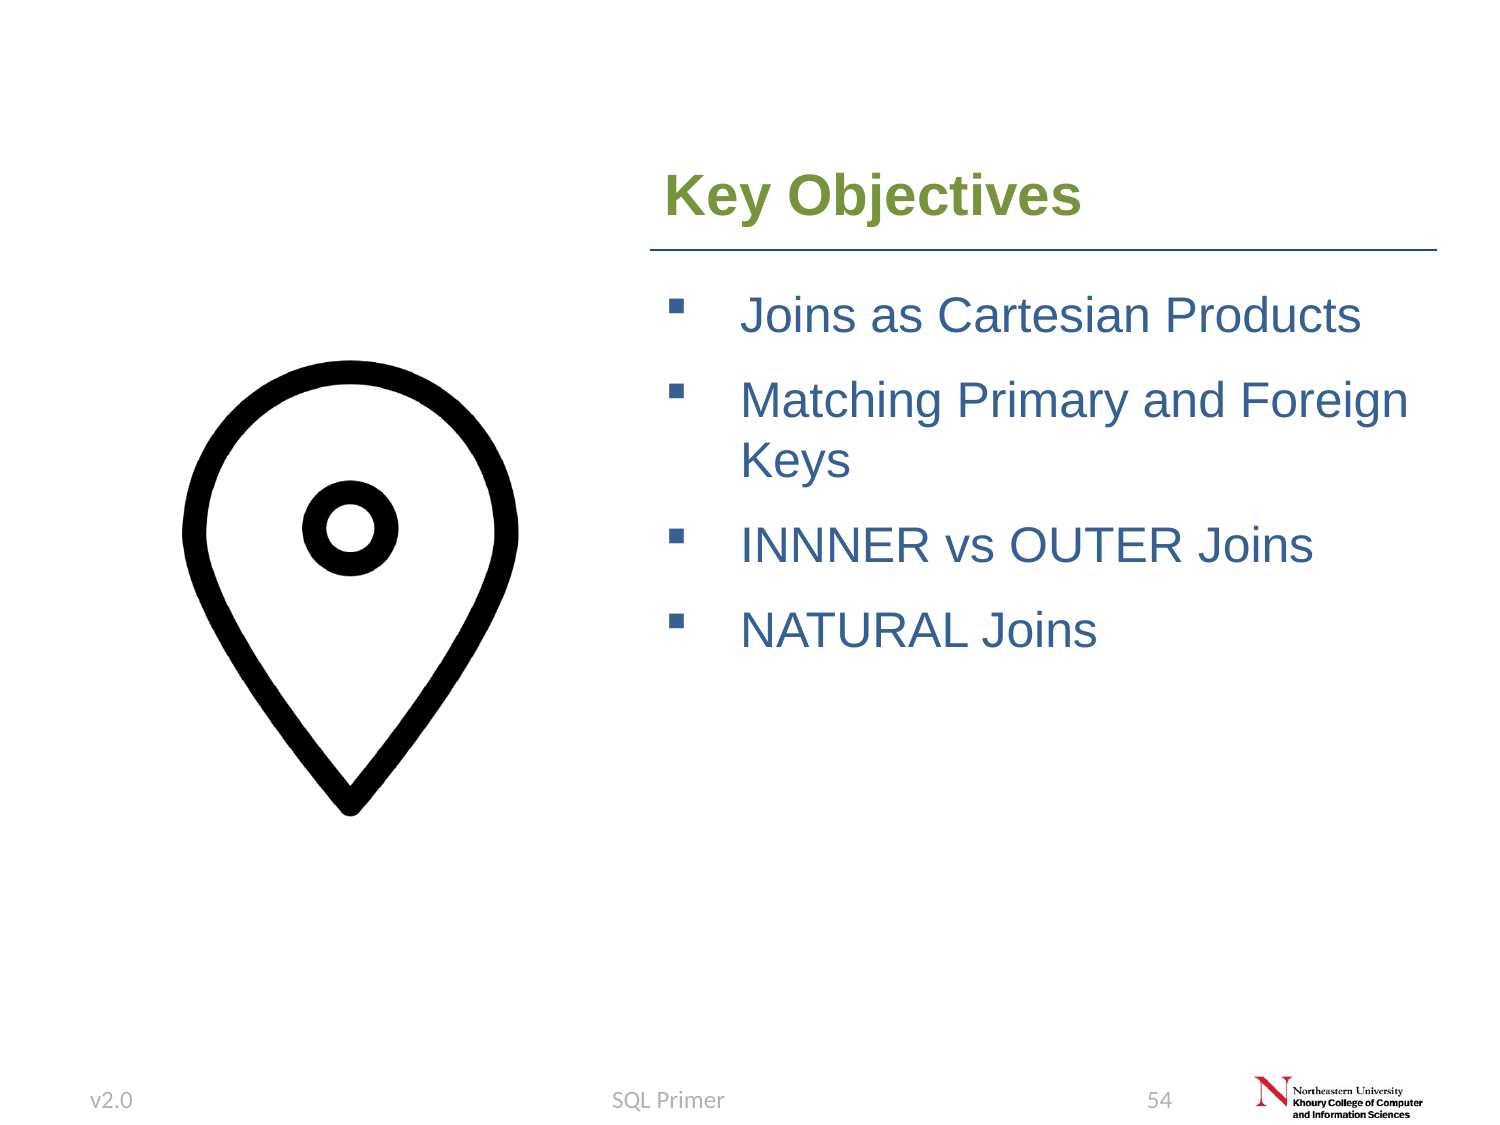

Joins as Cartesian Products
Matching Primary and Foreign Keys
INNNER vs OUTER Joins
NATURAL Joins

v2.0
SQL Primer
54